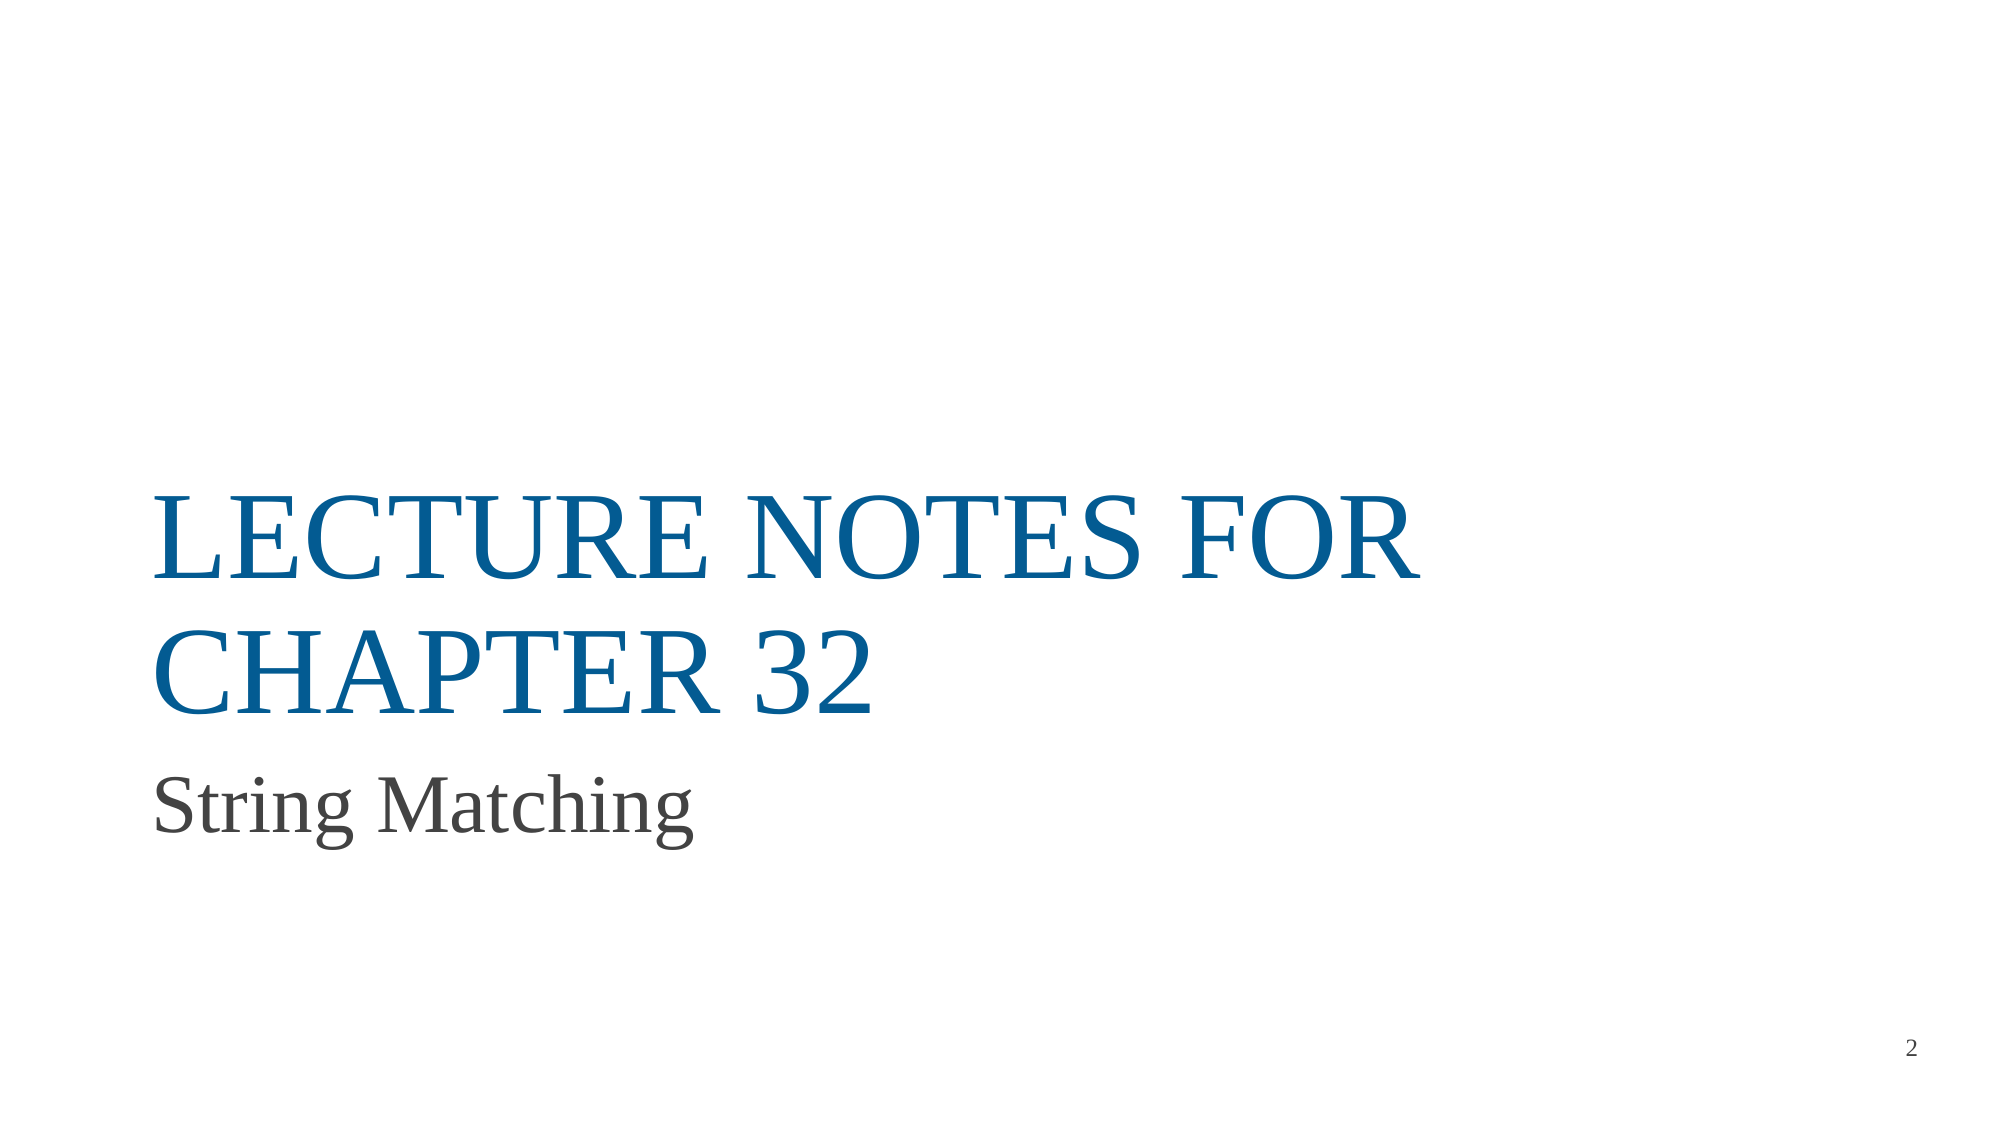

# LECTURE NOTES FOR CHAPTER 32
String Matching
2